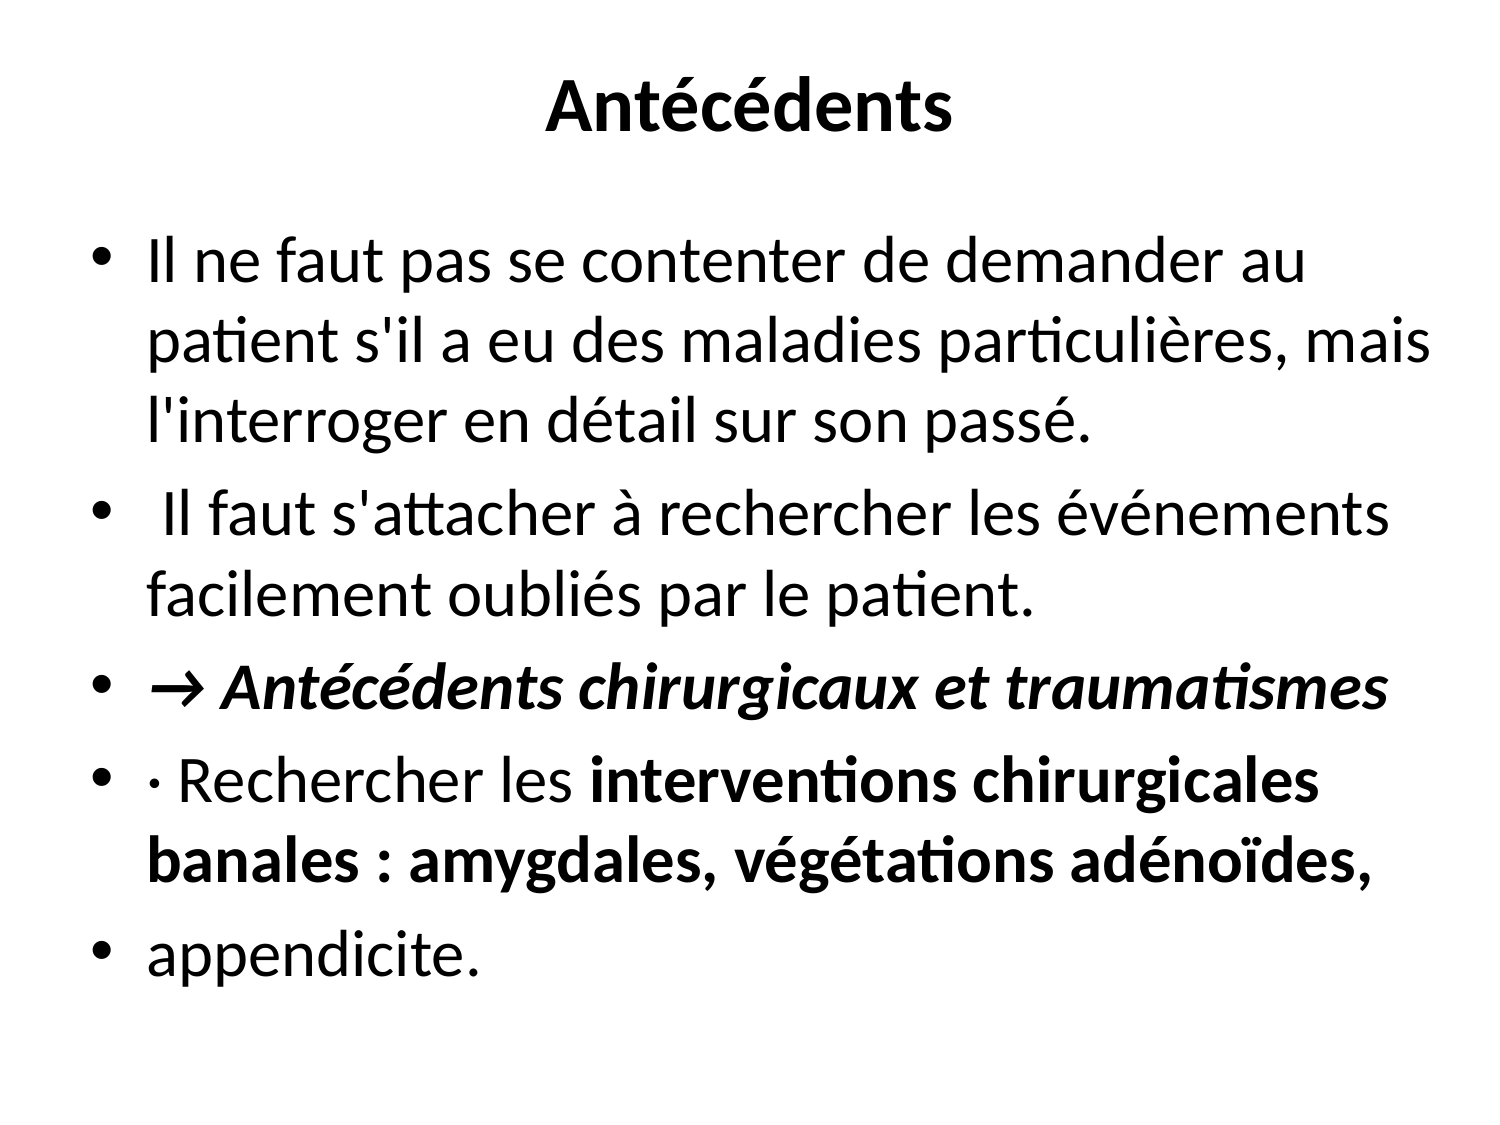

# Antécédents
Il ne faut pas se contenter de demander au patient s'il a eu des maladies particulières, mais l'interroger en détail sur son passé.
 Il faut s'attacher à rechercher les événements facilement oubliés par le patient.
→ Antécédents chirurgicaux et traumatismes
· Rechercher les interventions chirurgicales banales : amygdales, végétations adénoïdes,
appendicite.